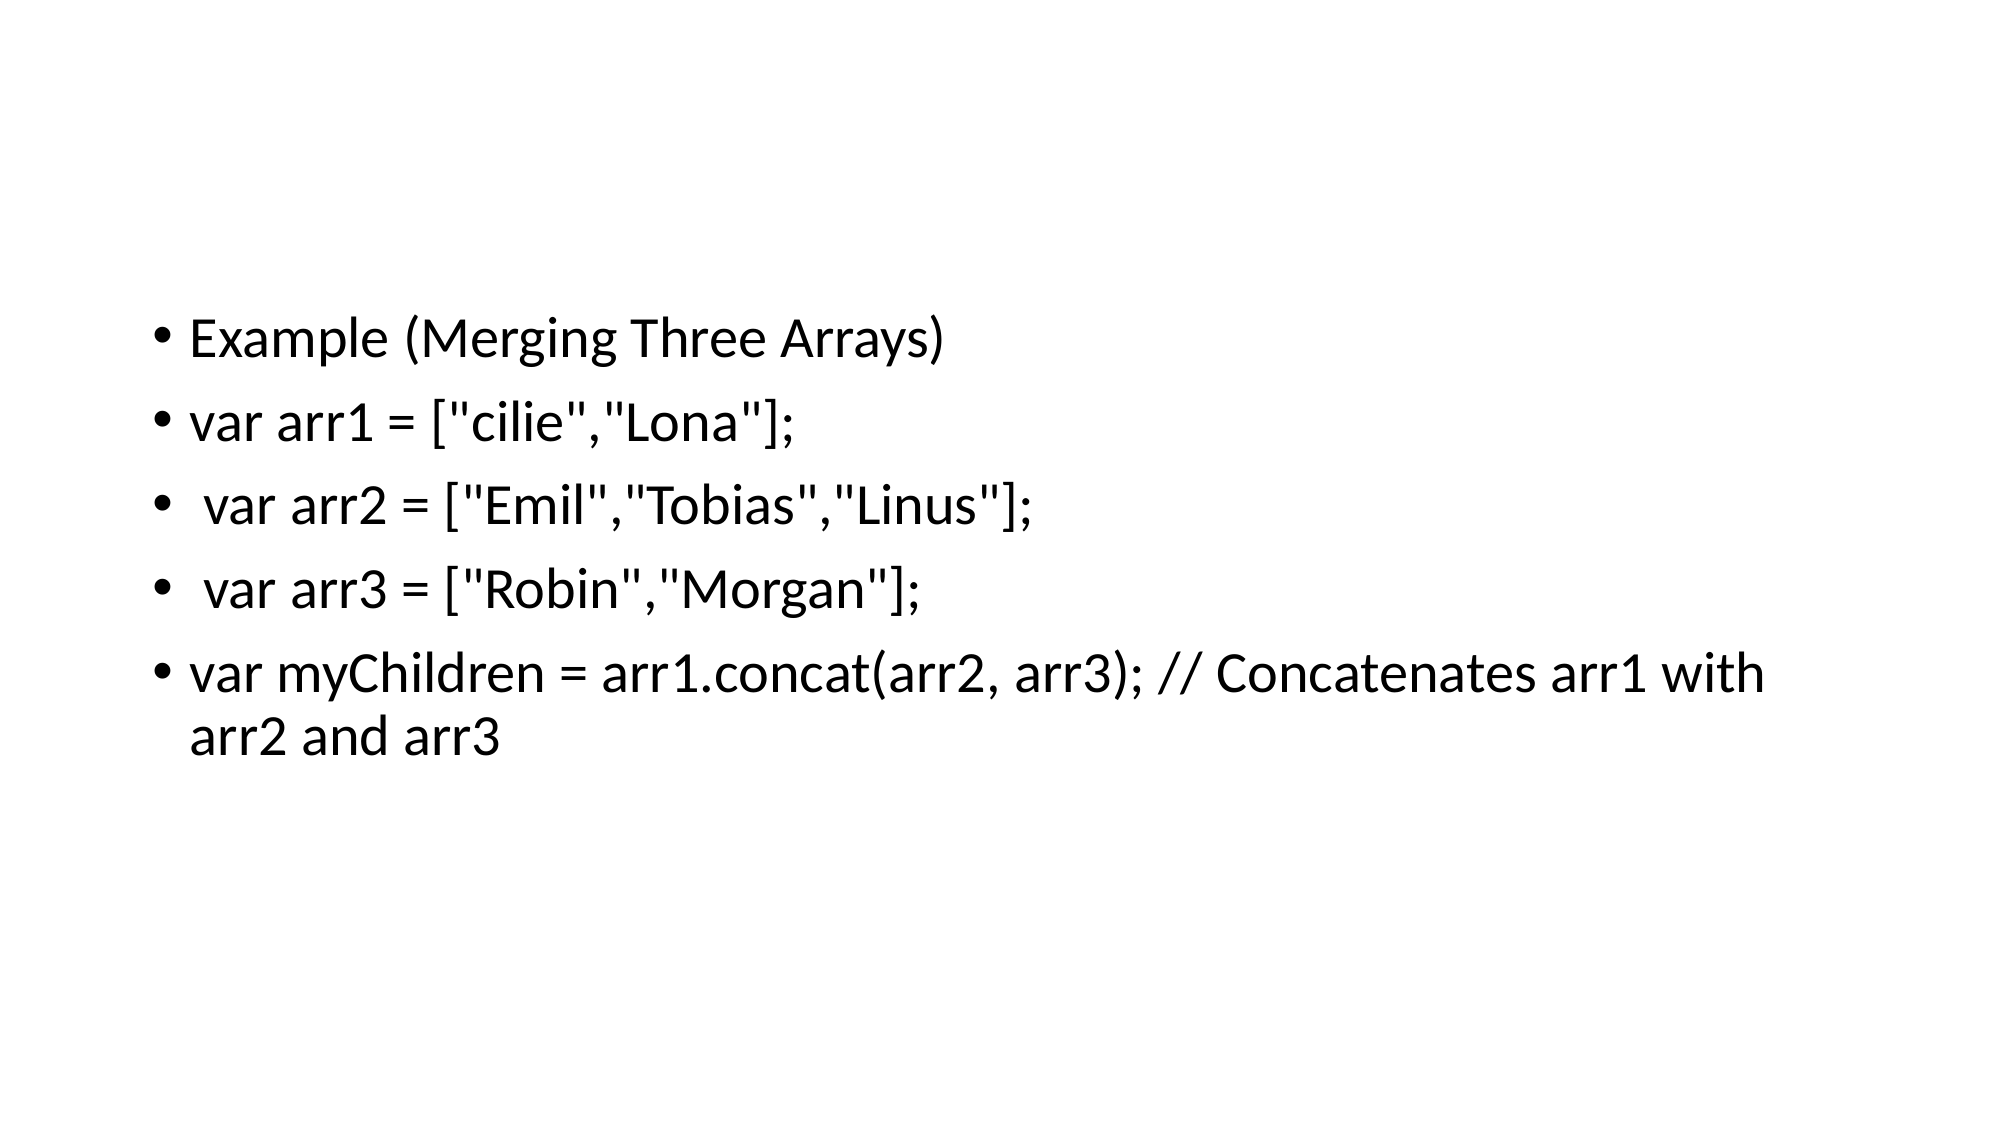

#
Example (Merging Three Arrays)
var arr1 = ["cilie","Lona"];
 var arr2 = ["Emil","Tobias","Linus"];
 var arr3 = ["Robin","Morgan"];
var myChildren = arr1.concat(arr2, arr3); // Concatenates arr1 with arr2 and arr3